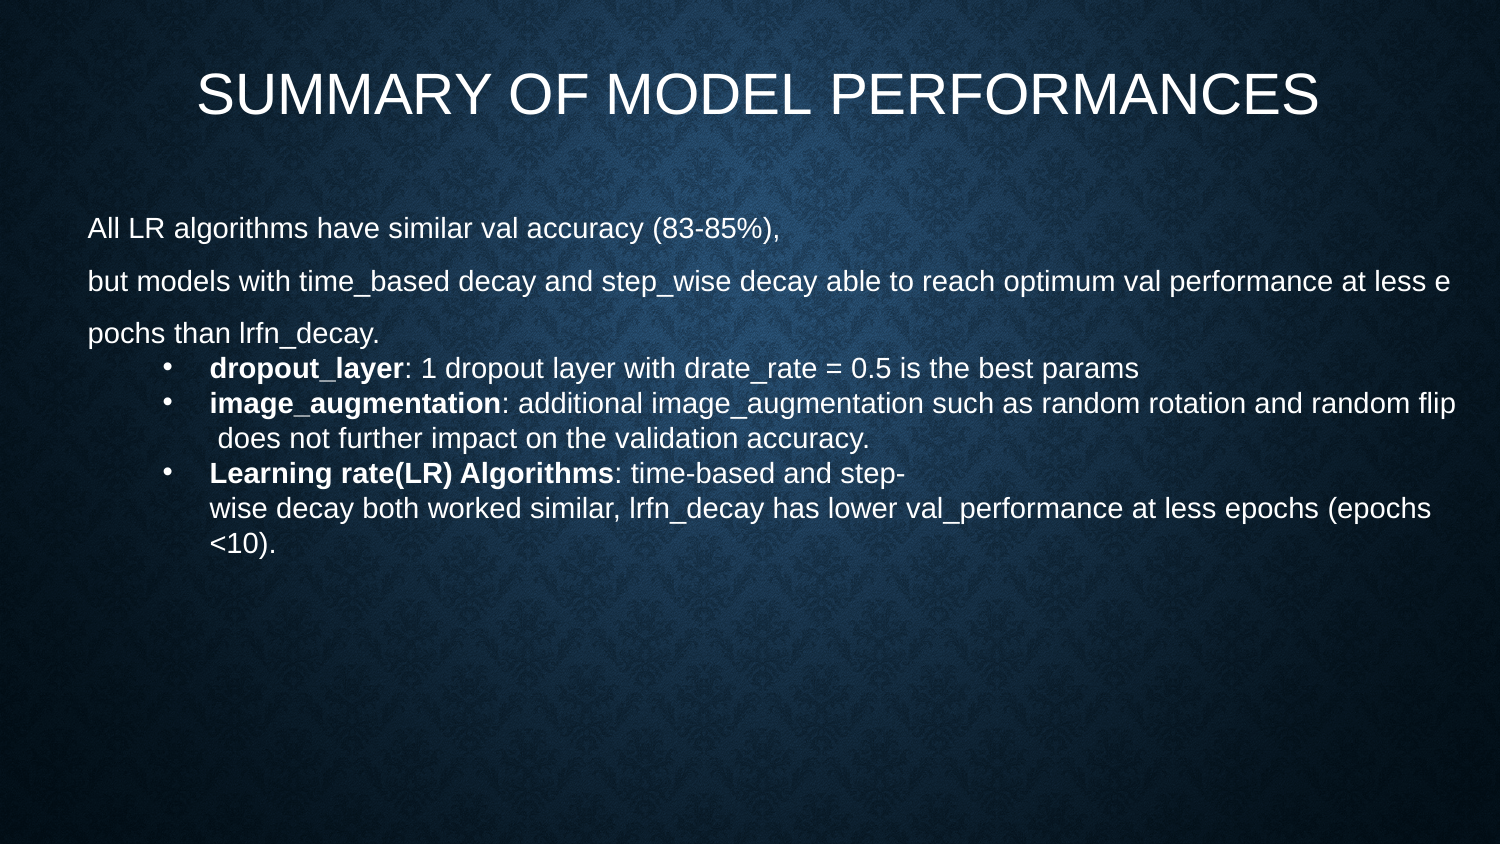

# Summary of model performances
All LR algorithms have similar val accuracy (83-85%),  but models with time_based decay and step_wise decay able to reach optimum val performance at less epochs than lrfn_decay.
dropout_layer: 1 dropout layer with drate_rate = 0.5 is the best params
image_augmentation: additional image_augmentation such as random rotation and random flip does not further impact on the validation accuracy.
Learning rate(LR) Algorithms: time-based and step-wise decay both worked similar, lrfn_decay has lower val_performance at less epochs (epochs <10).